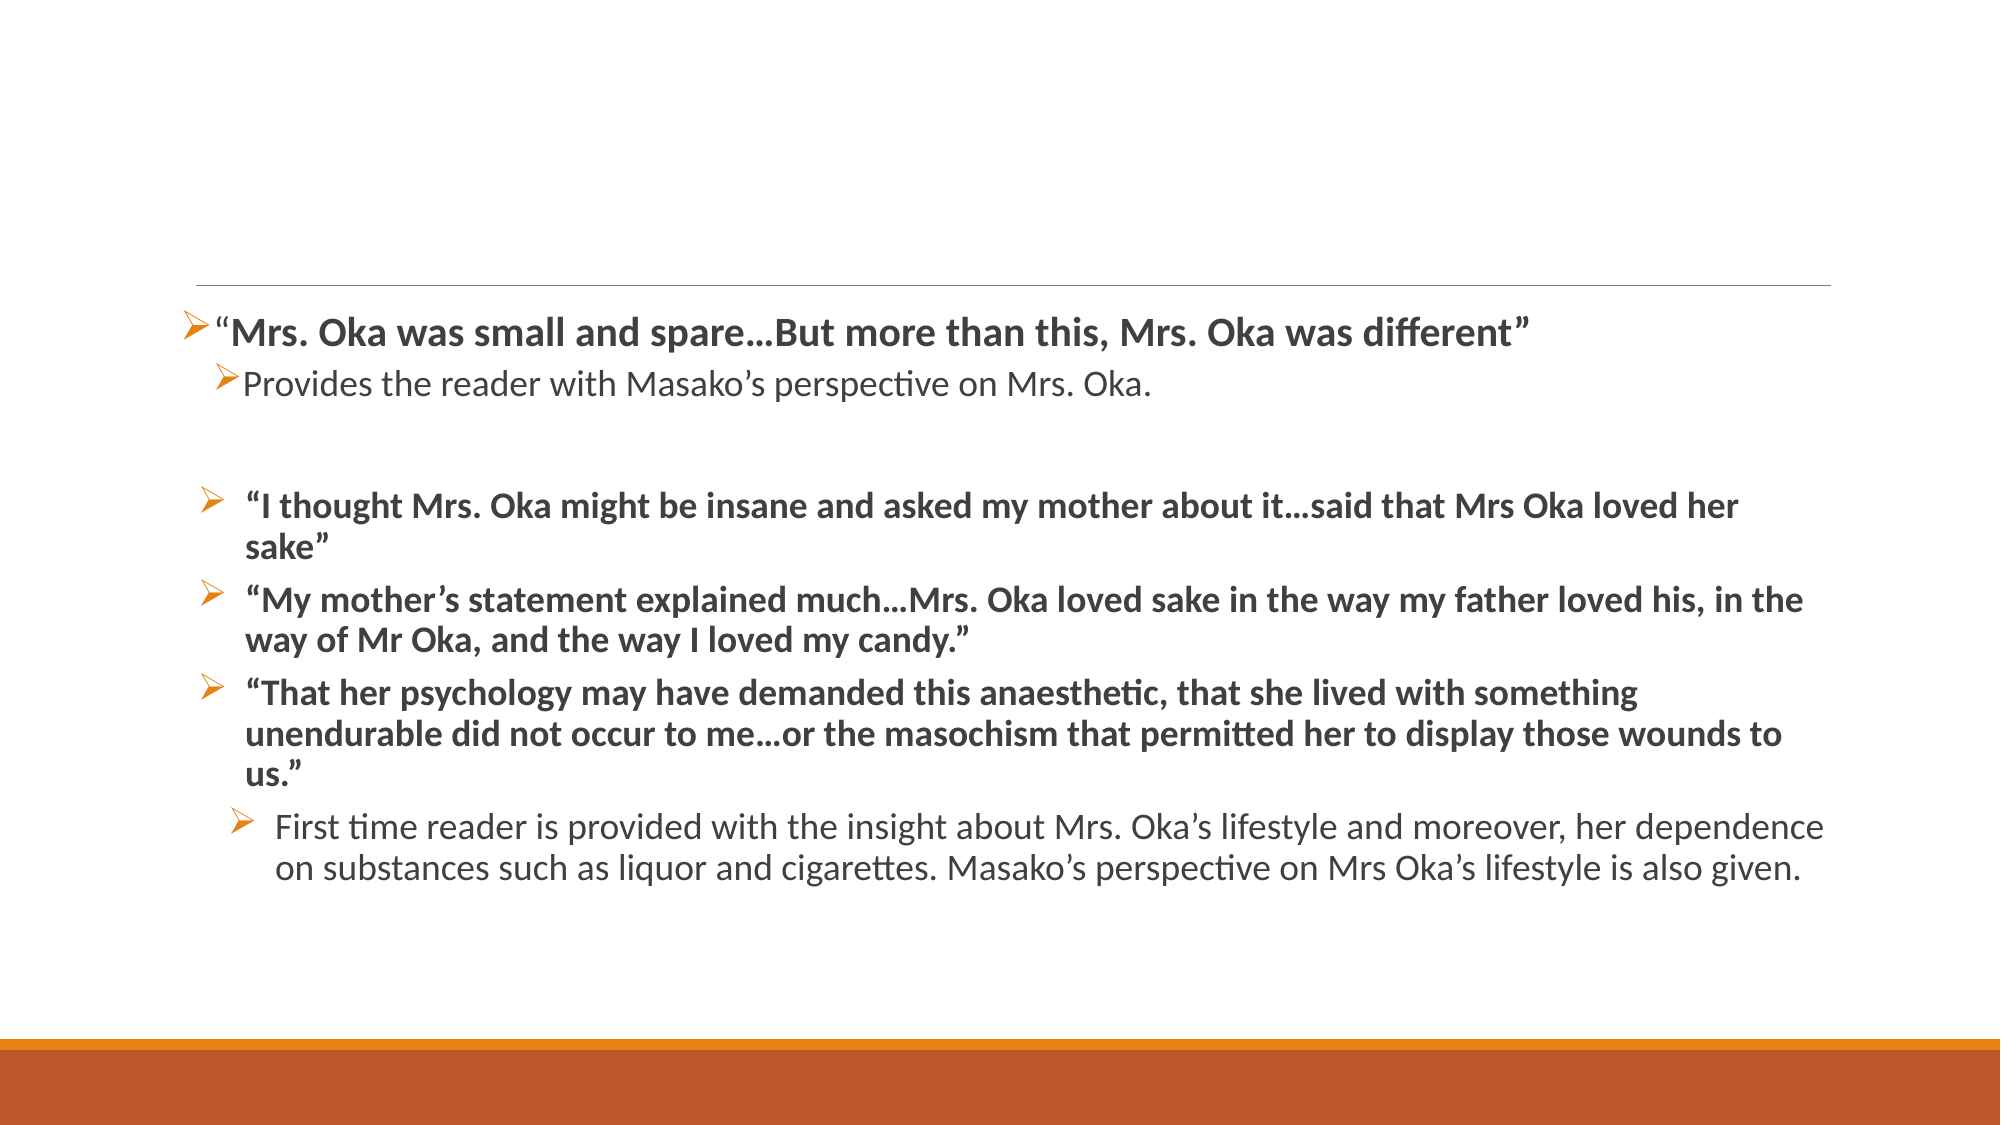

#
“Mrs. Oka was small and spare…But more than this, Mrs. Oka was different”
Provides the reader with Masako’s perspective on Mrs. Oka.

“I thought Mrs. Oka might be insane and asked my mother about it…said that Mrs Oka loved her sake”
“My mother’s statement explained much…Mrs. Oka loved sake in the way my father loved his, in the way of Mr Oka, and the way I loved my candy.”
“That her psychology may have demanded this anaesthetic, that she lived with something unendurable did not occur to me…or the masochism that permitted her to display those wounds to us.”
First time reader is provided with the insight about Mrs. Oka’s lifestyle and moreover, her dependence on substances such as liquor and cigarettes. Masako’s perspective on Mrs Oka’s lifestyle is also given.